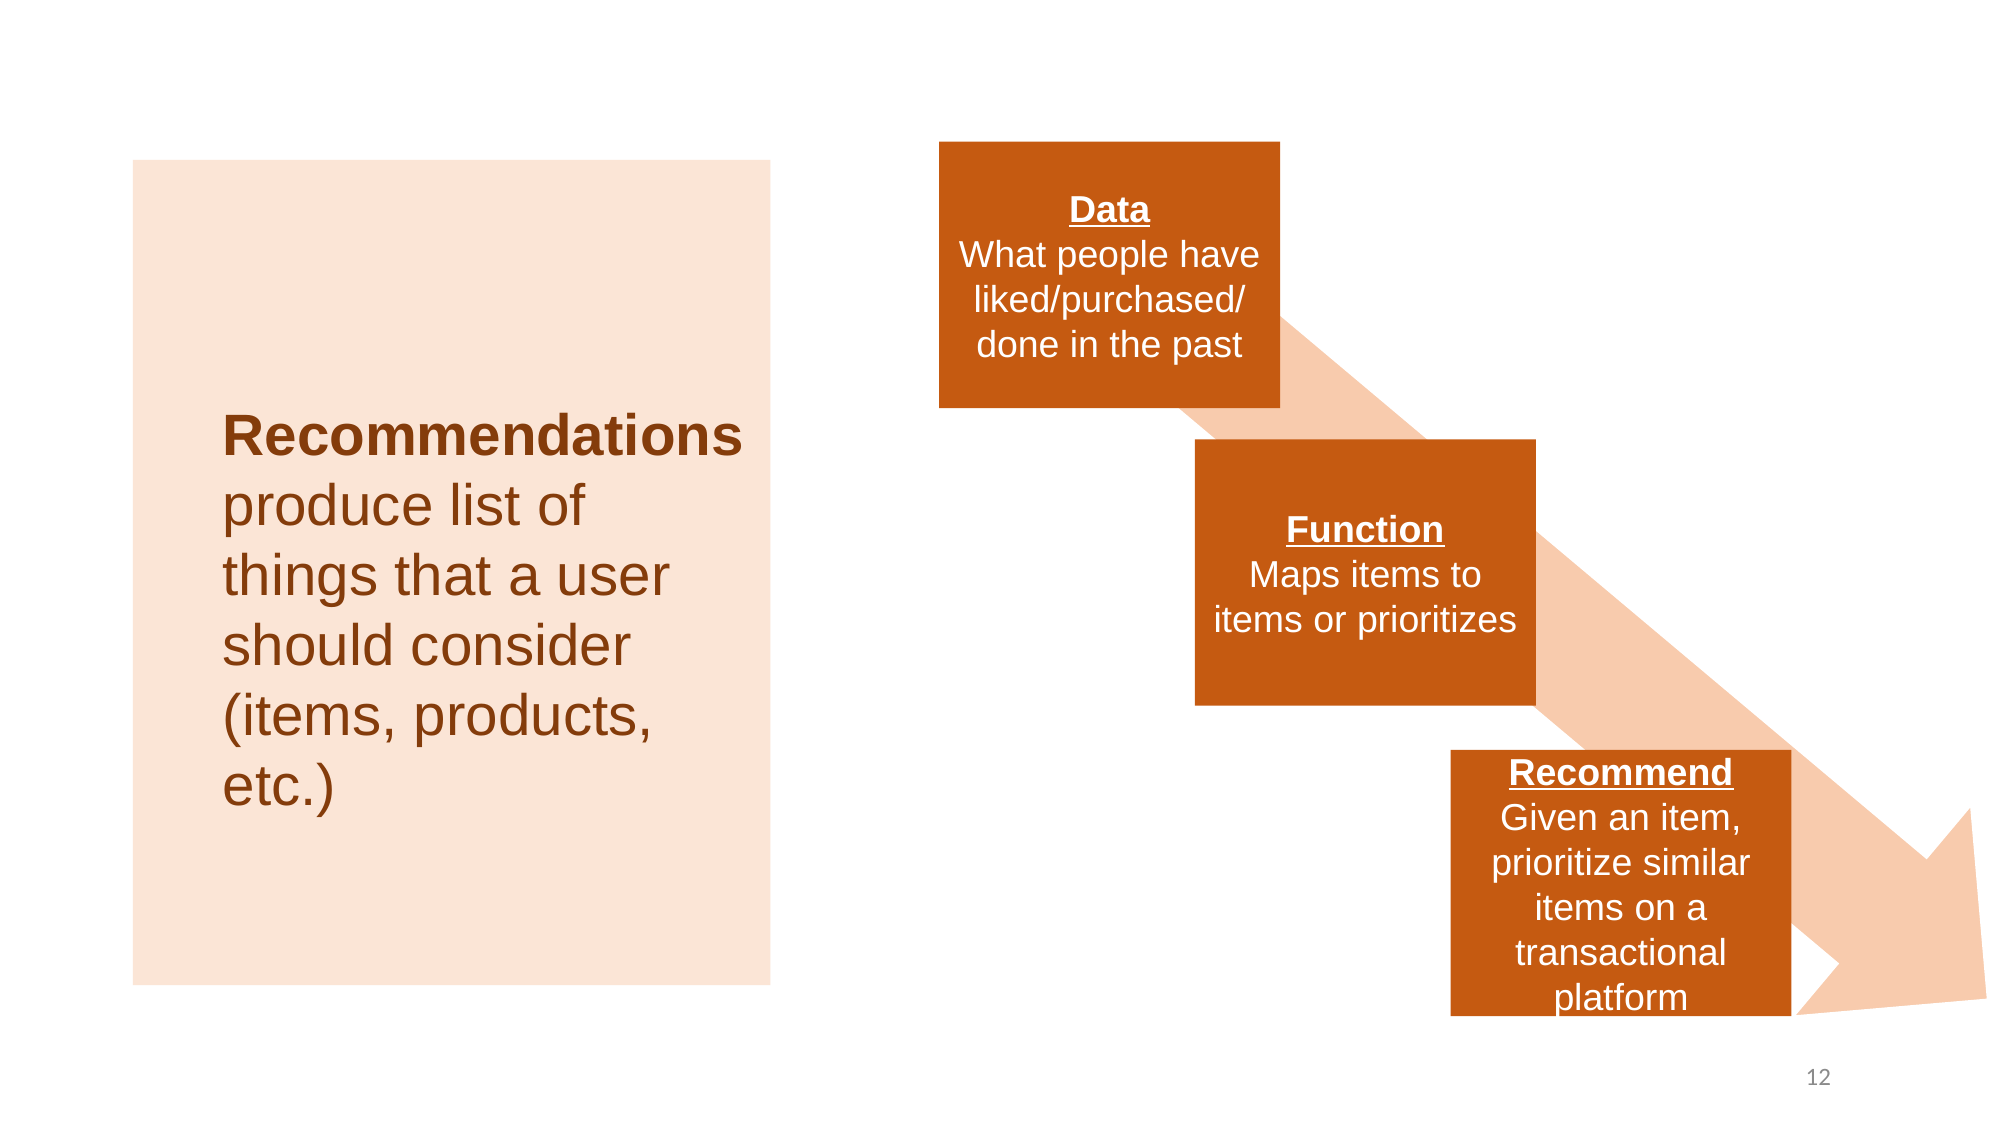

Data
What people have liked/purchased/
done in the past

Recommendations
produce list of things that a user should consider (items, products, etc.)
Function
Maps items to items or prioritizes

Recommend
Given an item, prioritize similar items on a transactional platform
12